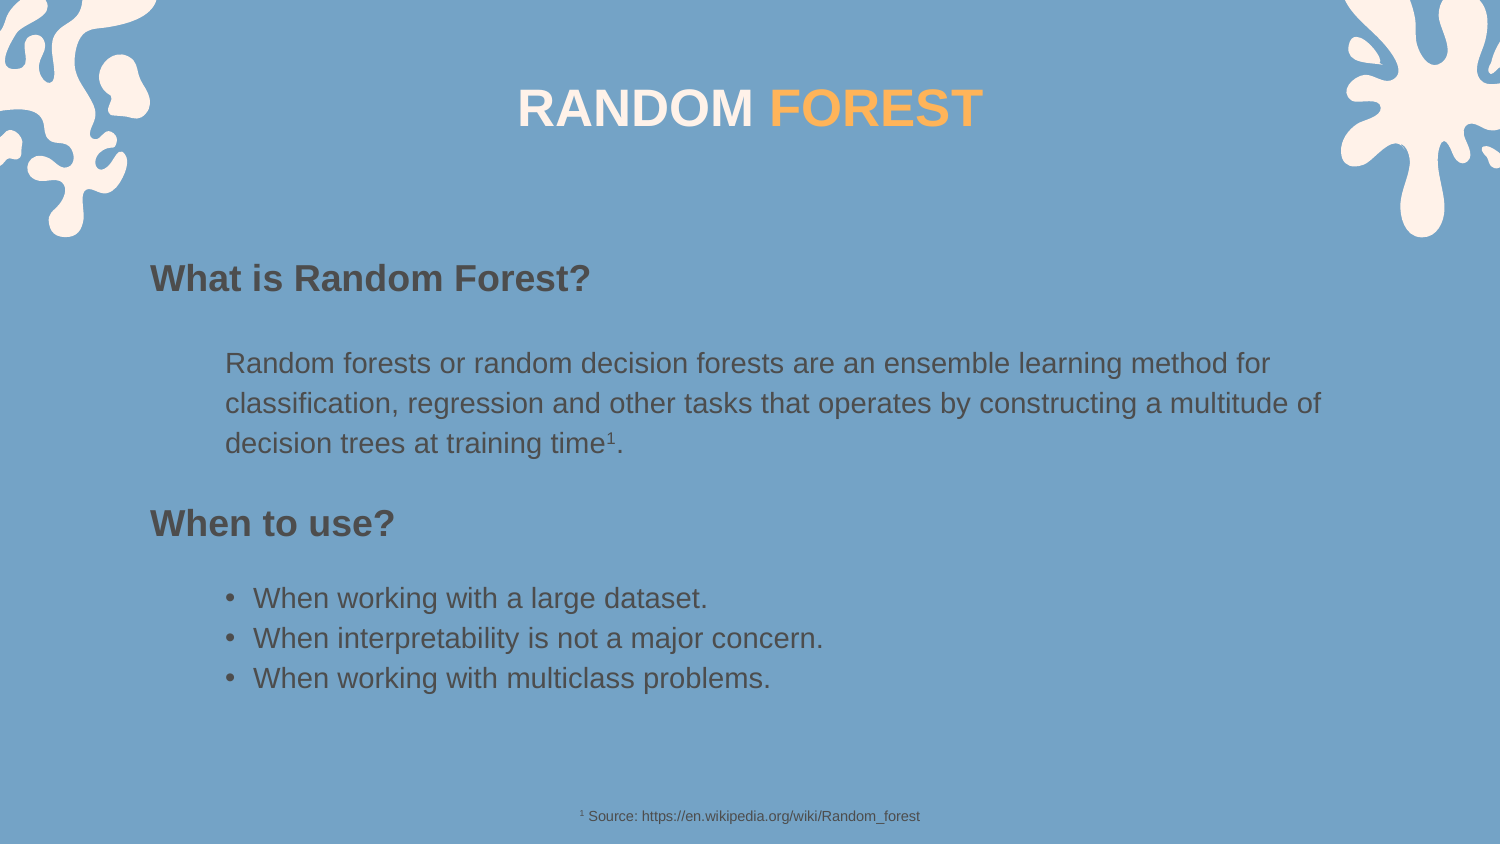

# RANDOM FOREST
What is Random Forest?
Random forests or random decision forests are an ensemble learning method for classification, regression and other tasks that operates by constructing a multitude of decision trees at training time1.
When to use?
When working with a large dataset.
When interpretability is not a major concern.
When working with multiclass problems.

1 Source: https://en.wikipedia.org/wiki/Random_forest